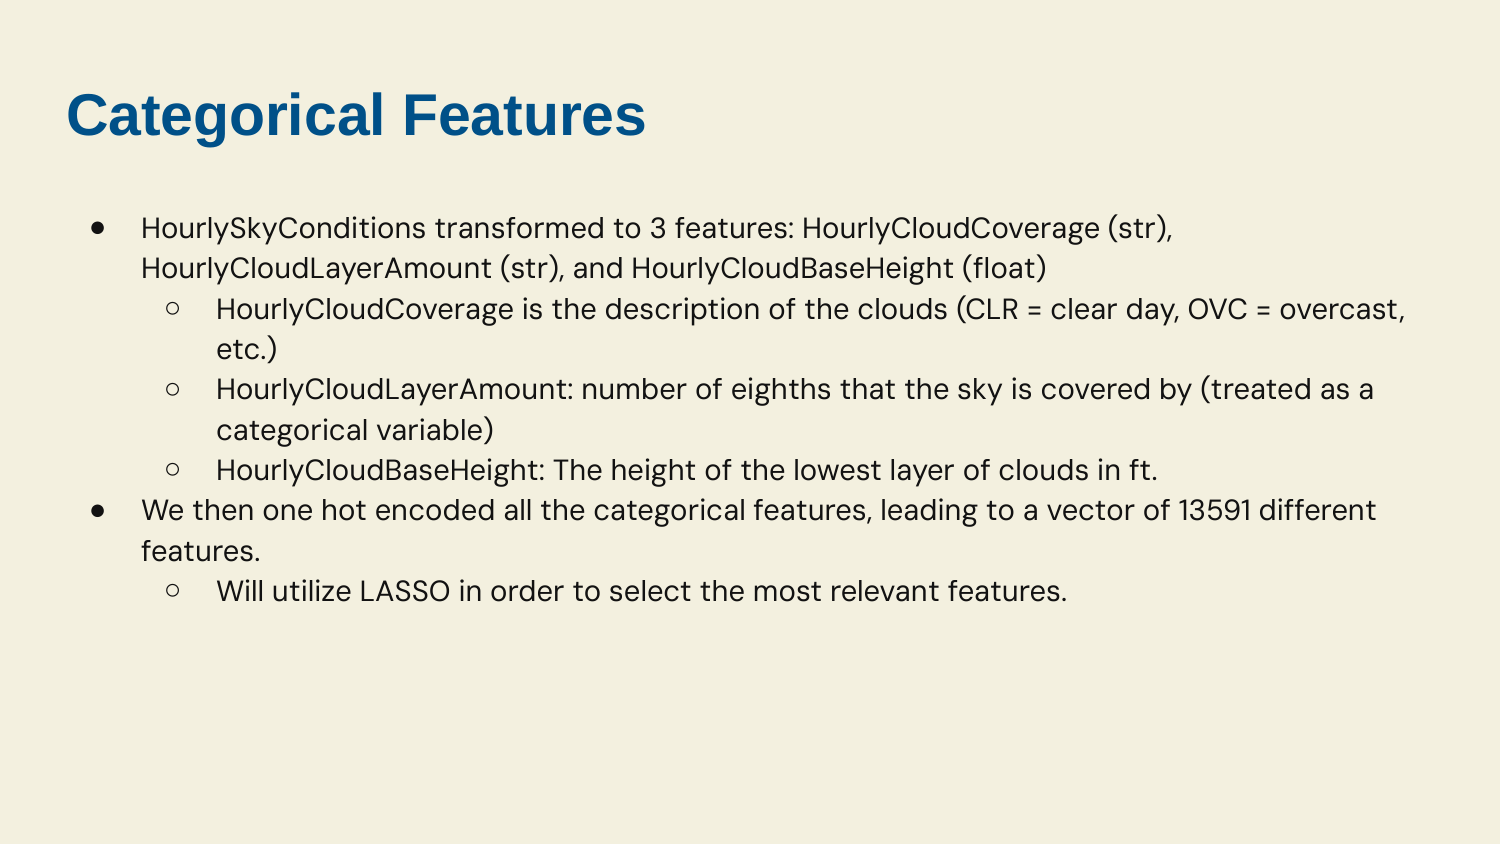

# Categorical Features
HourlySkyConditions transformed to 3 features: HourlyCloudCoverage (str), HourlyCloudLayerAmount (str), and HourlyCloudBaseHeight (float)
HourlyCloudCoverage is the description of the clouds (CLR = clear day, OVC = overcast, etc.)
HourlyCloudLayerAmount: number of eighths that the sky is covered by (treated as a categorical variable)
HourlyCloudBaseHeight: The height of the lowest layer of clouds in ft.
We then one hot encoded all the categorical features, leading to a vector of 13591 different features.
Will utilize LASSO in order to select the most relevant features.